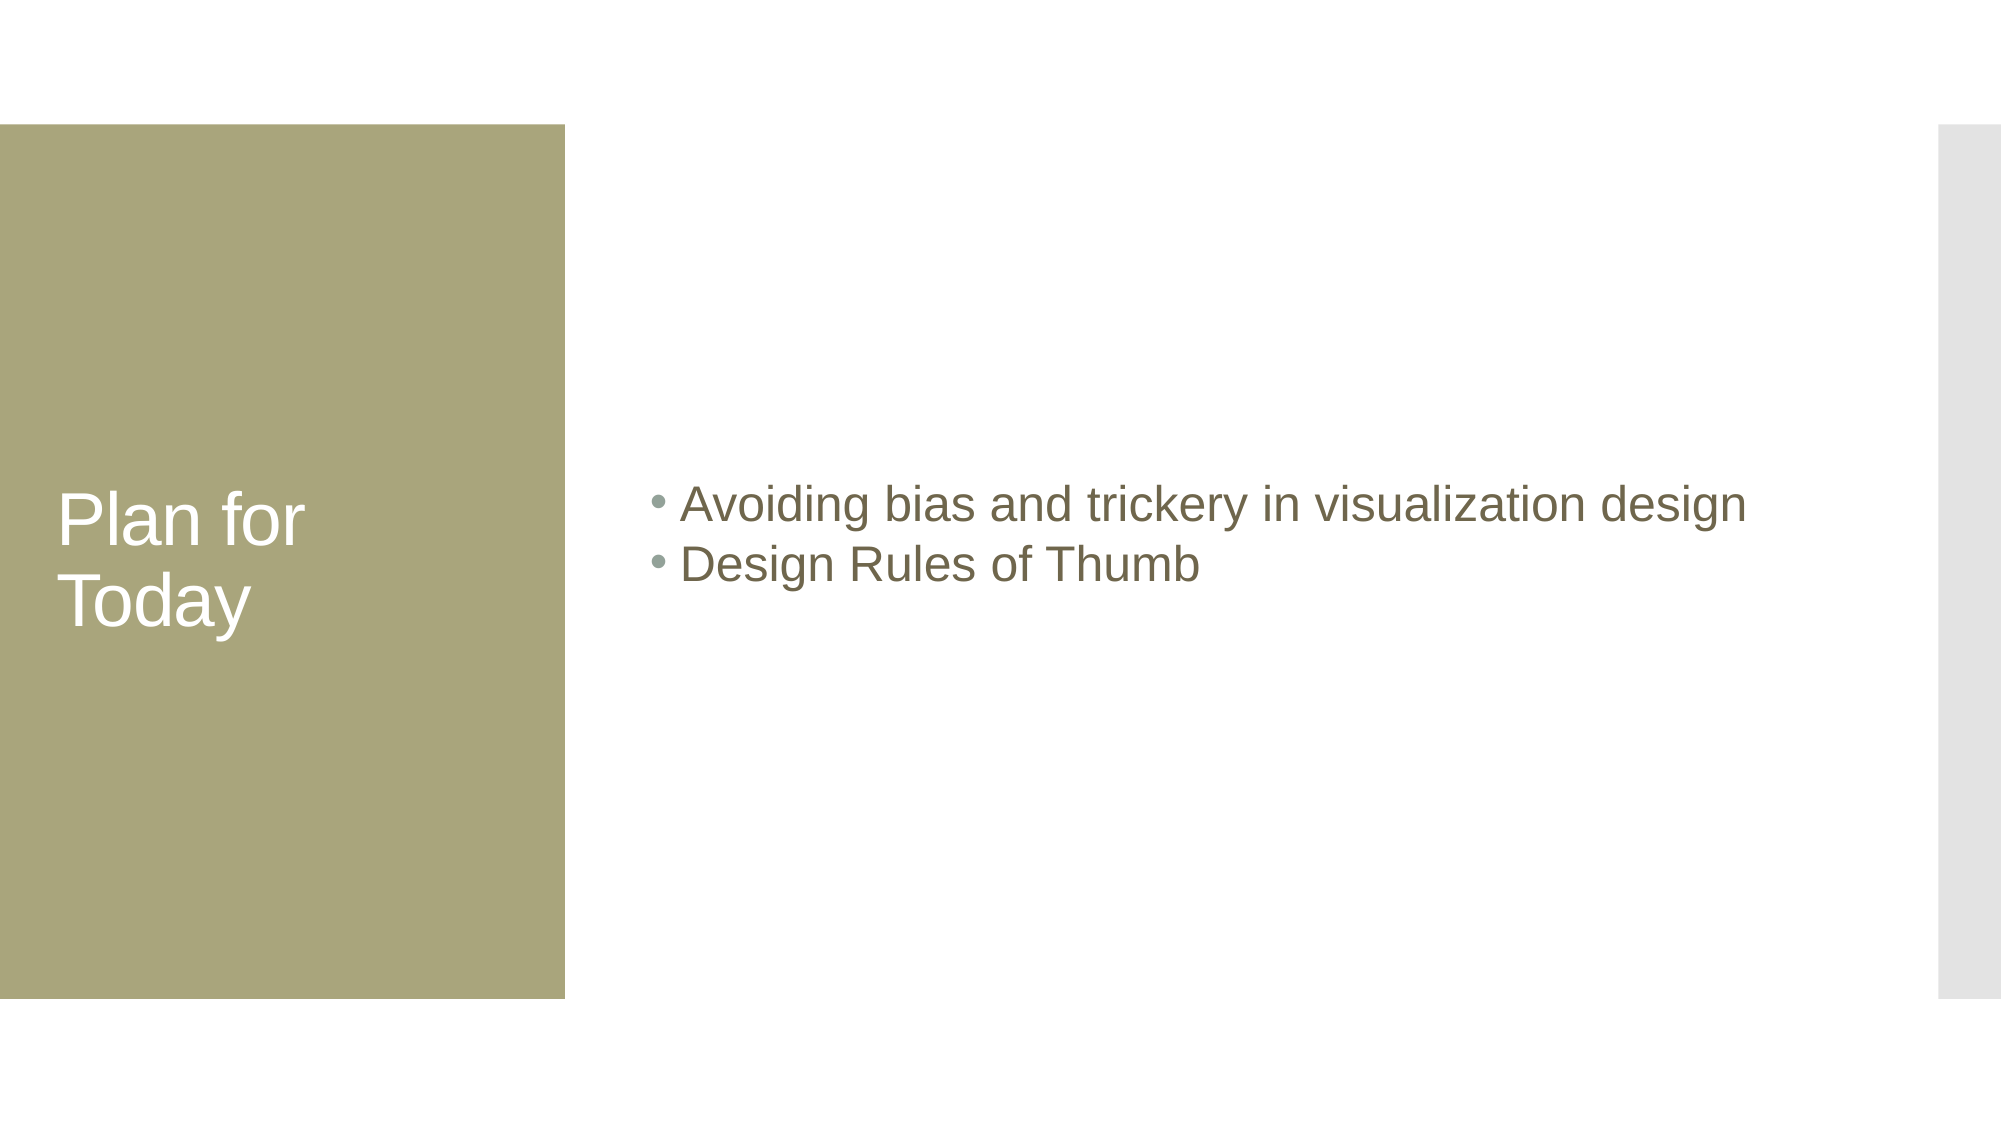

Avoiding bias and trickery in visualization design
Design Rules of Thumb

# Plan for Today